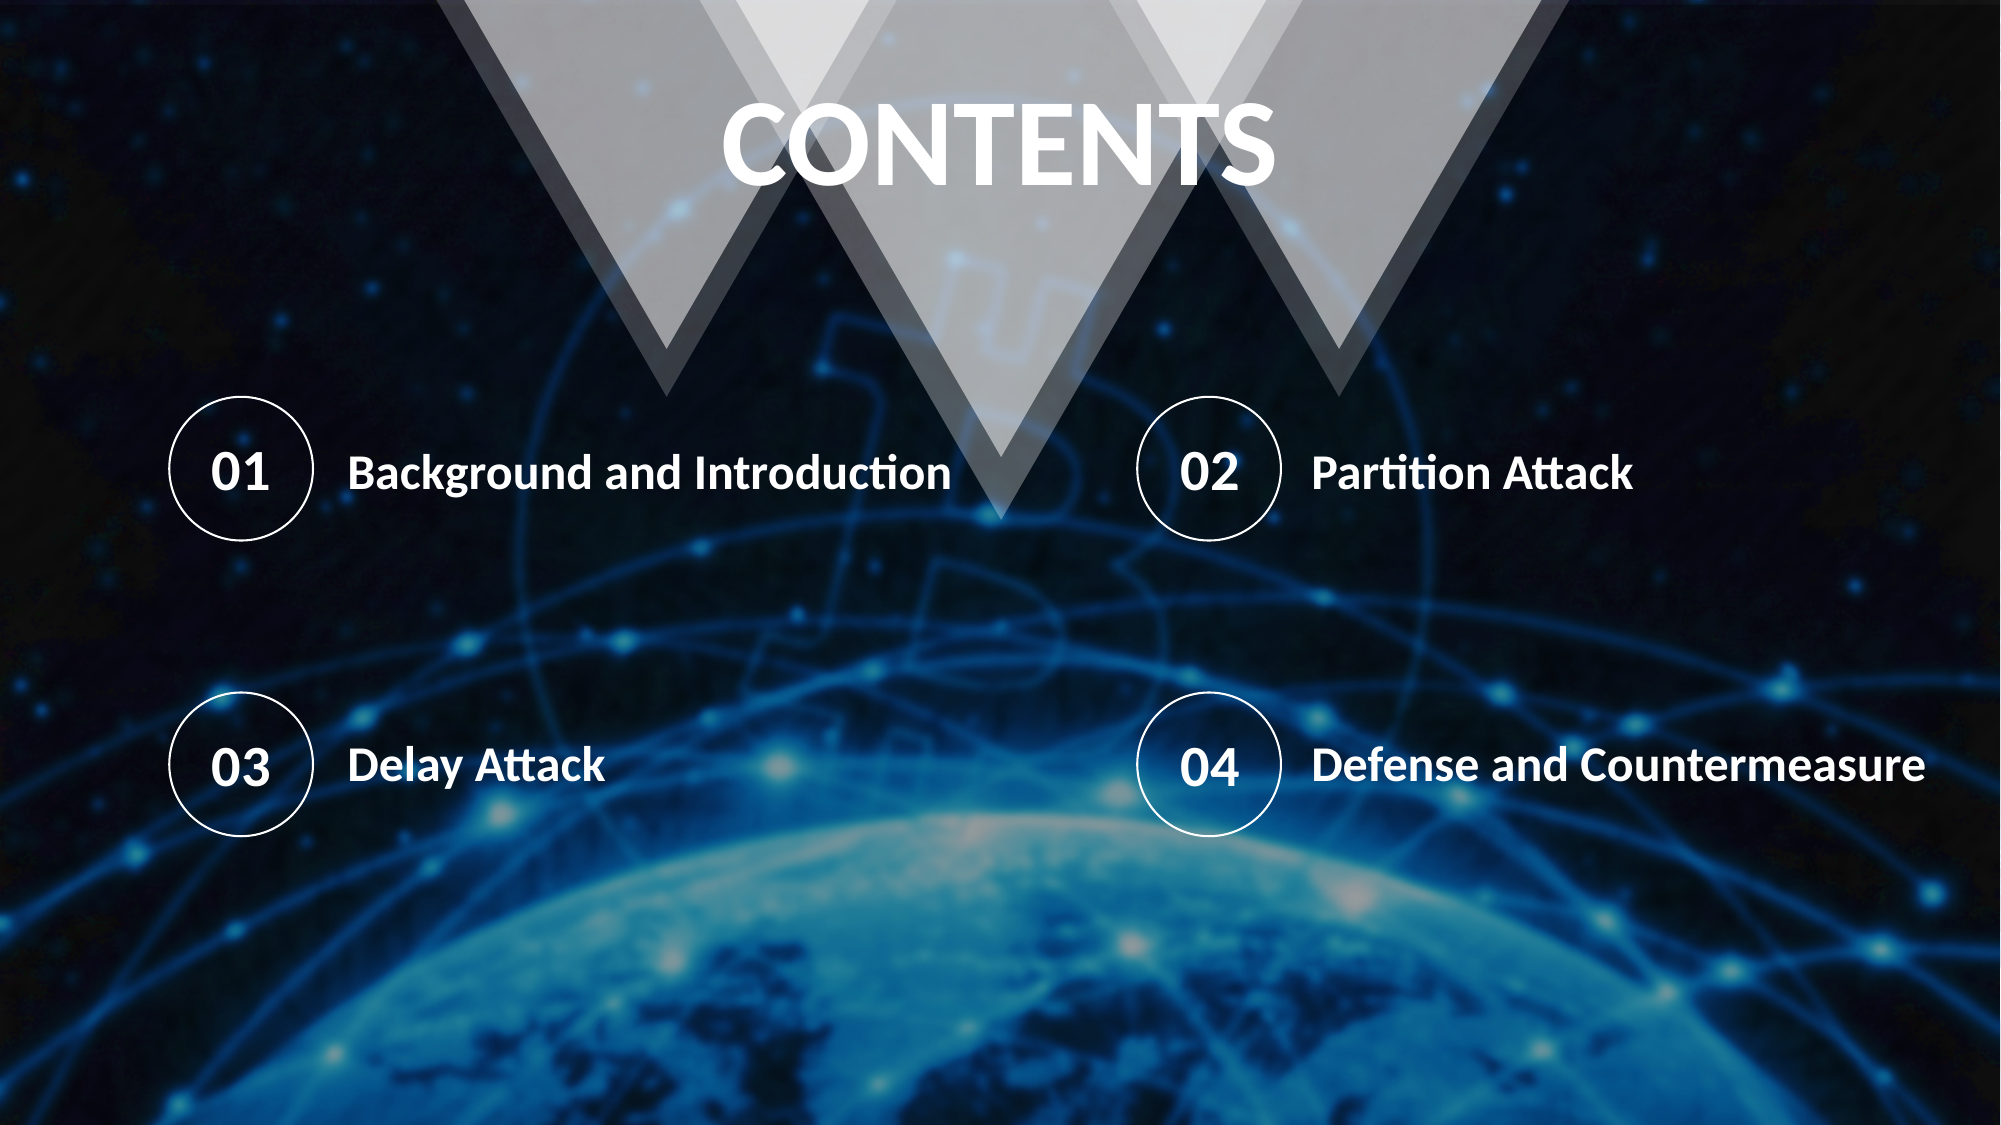

CONTENTS
01
02
Background and Introduction
Partition Attack
03
04
Delay Attack
Defense and Countermeasure